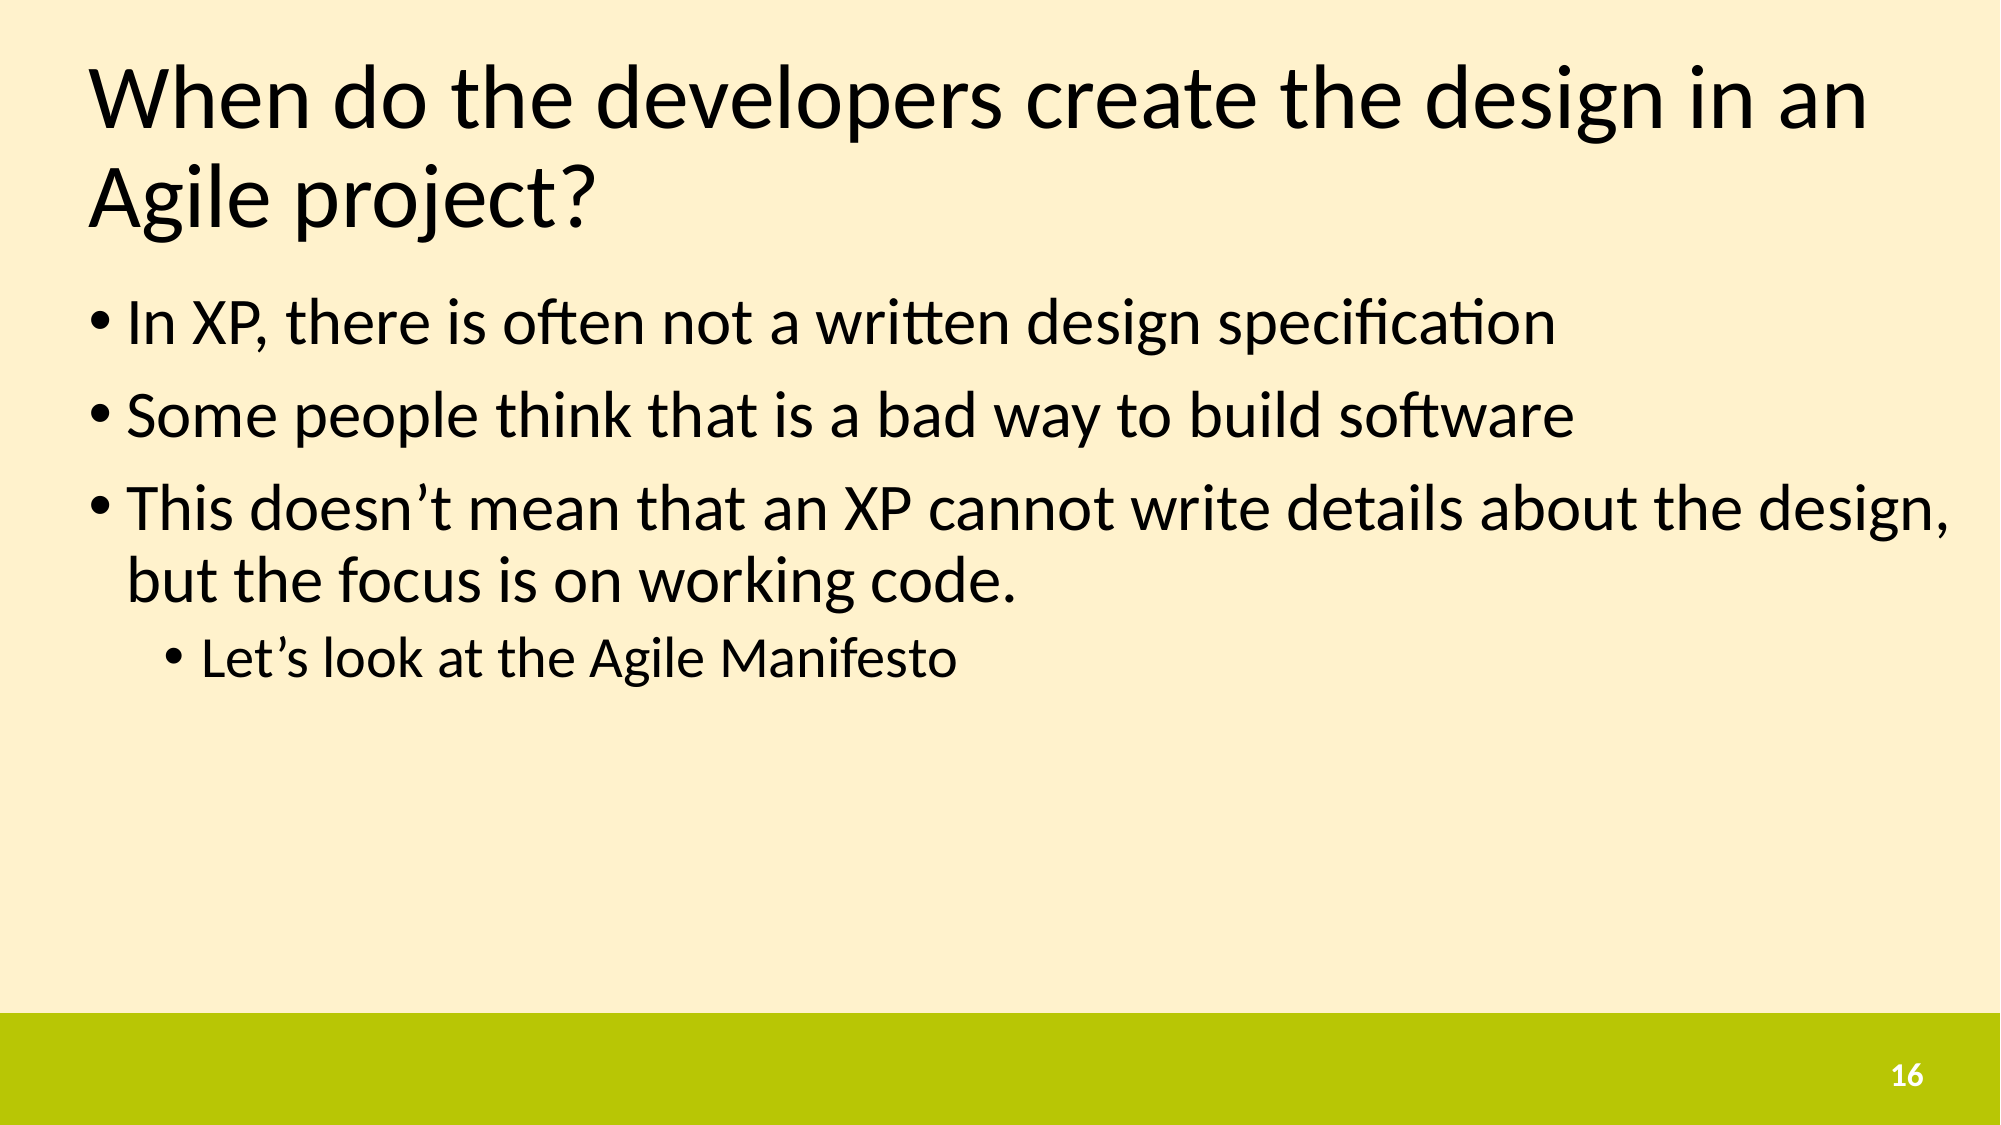

# When do the developers create the design in an Agile project?
In XP, there is often not a written design specification
Some people think that is a bad way to build software
This doesn’t mean that an XP cannot write details about the design, but the focus is on working code.
Let’s look at the Agile Manifesto

16